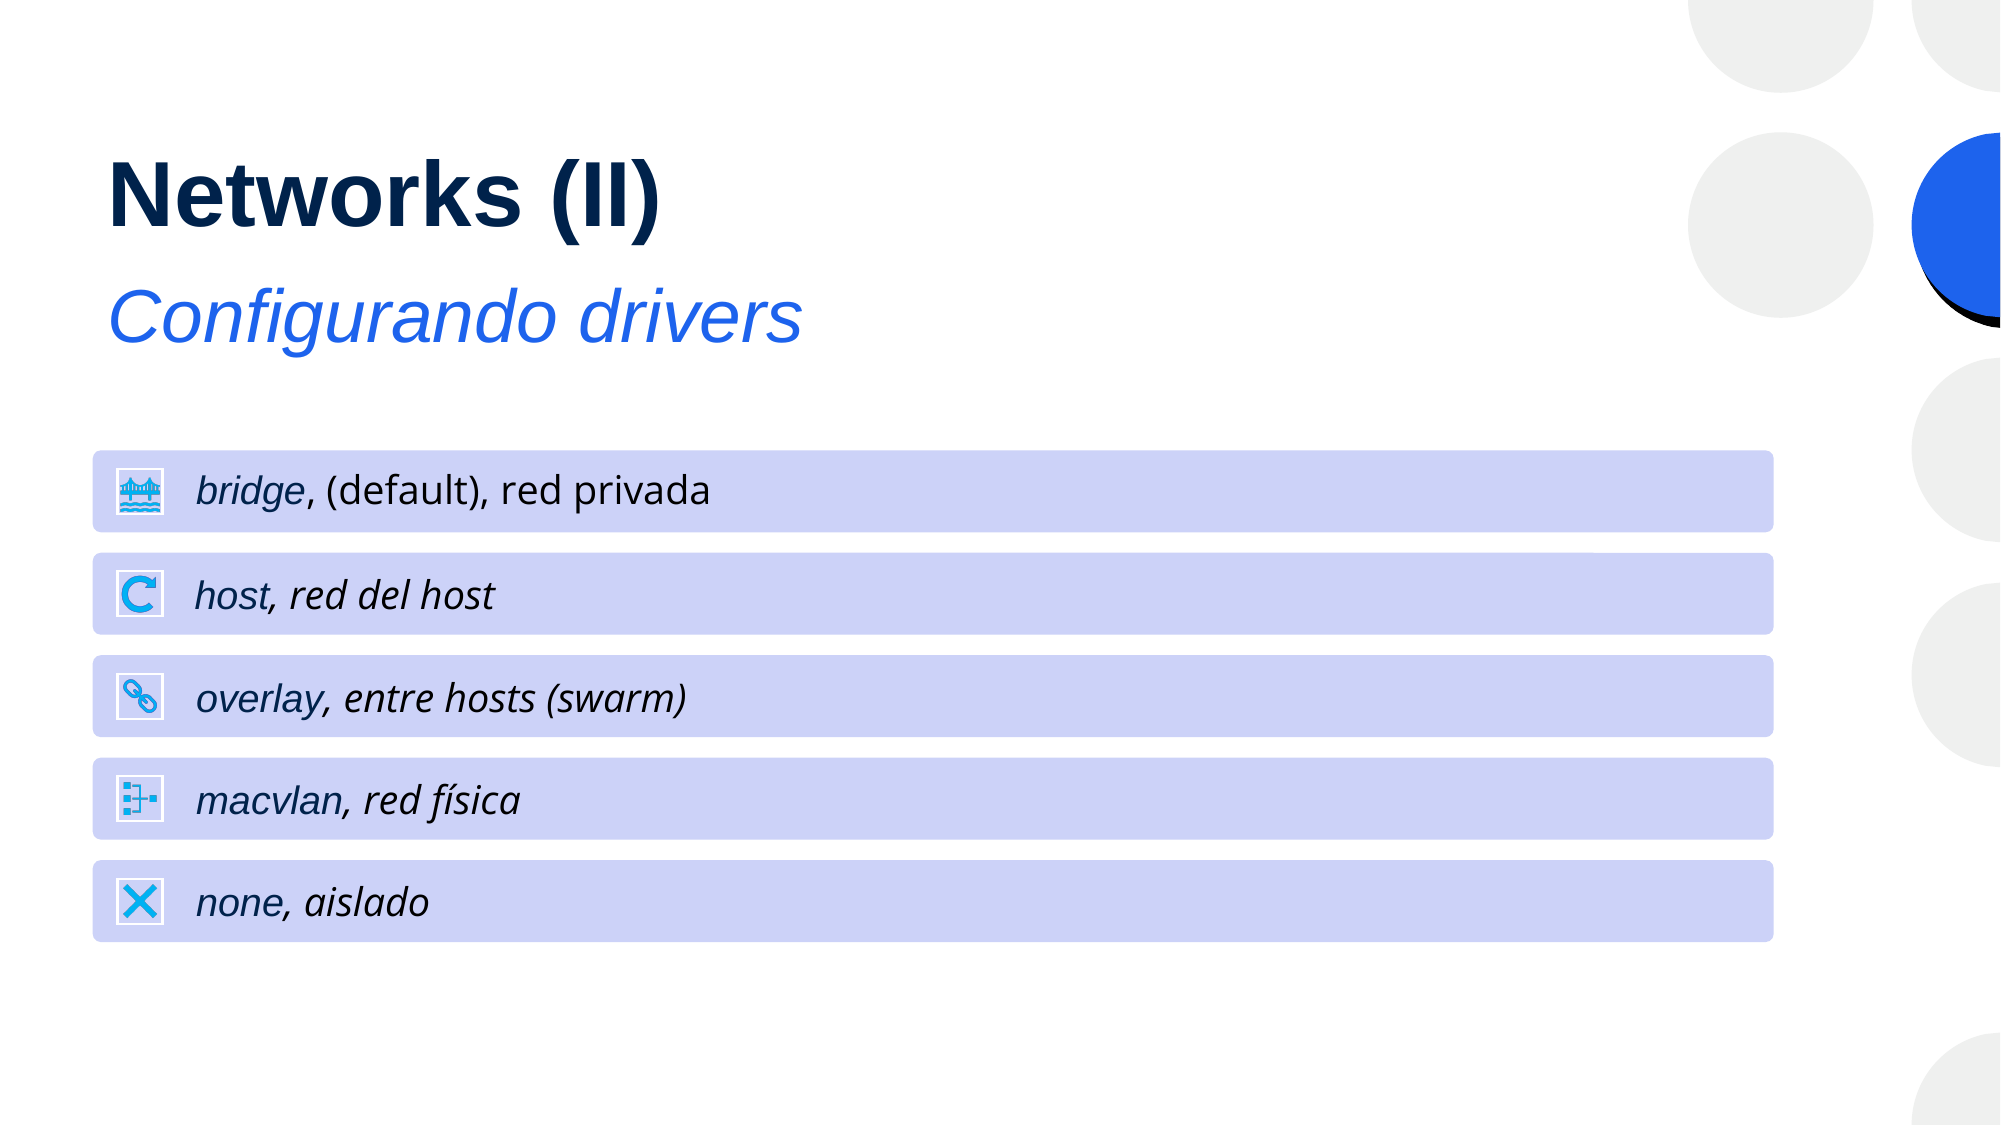

# Networks (II)
Configurando drivers
bridge, (default), red privada
host, red del host
overlay, entre hosts (swarm)
macvlan, red física
none, aislado